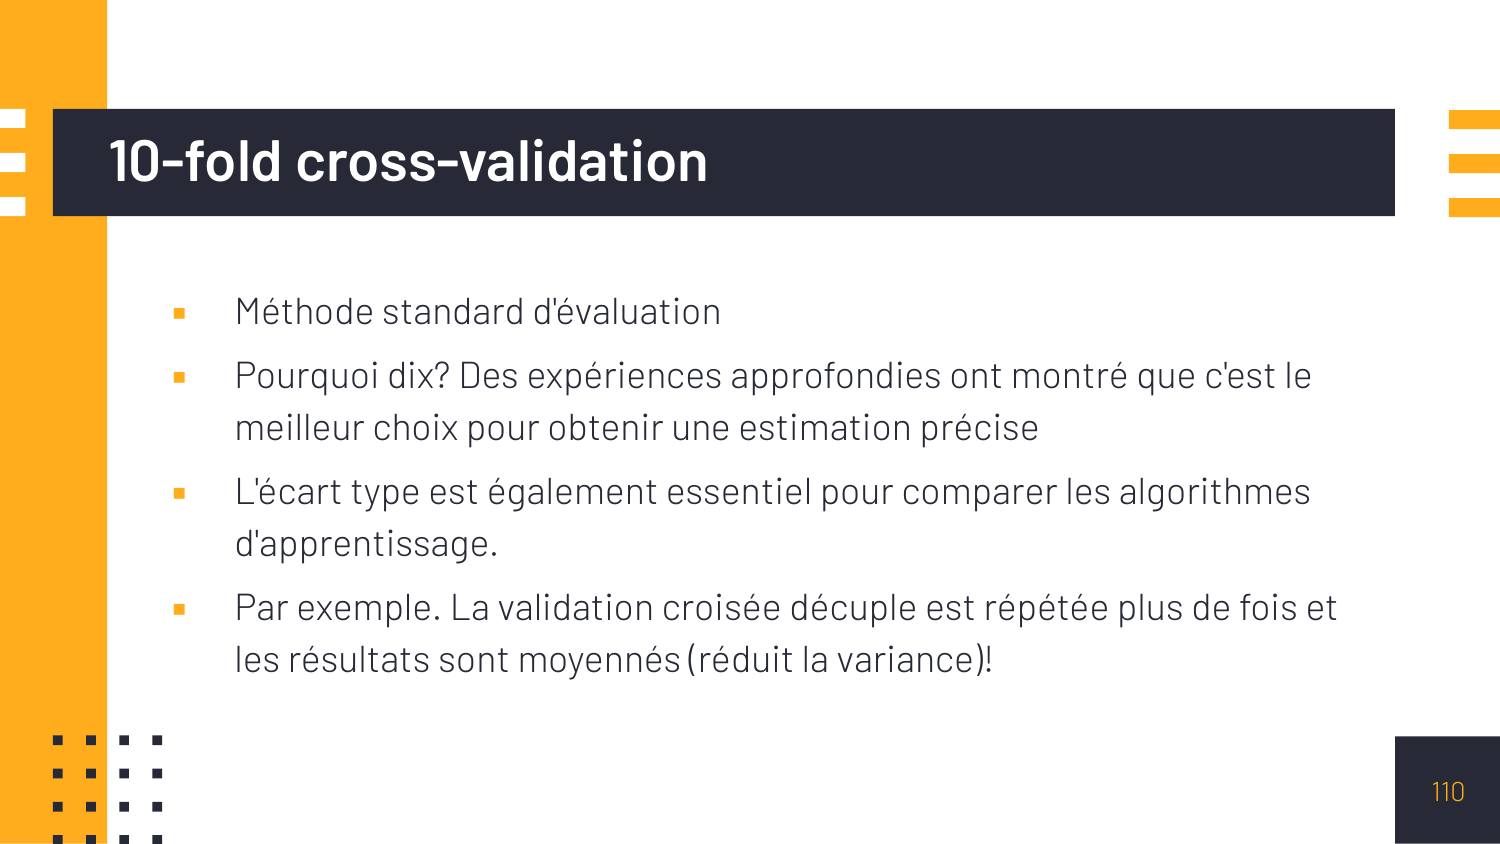

# 10-fold cross-validation
Méthode standard d'évaluation
Pourquoi dix? Des expériences approfondies ont montré que c'est le meilleur choix pour obtenir une estimation précise
L'écart type est également essentiel pour comparer les algorithmes d'apprentissage.
Par exemple. La validation croisée décuple est répétée plus de fois et les résultats sont moyennés (réduit la variance)!
110